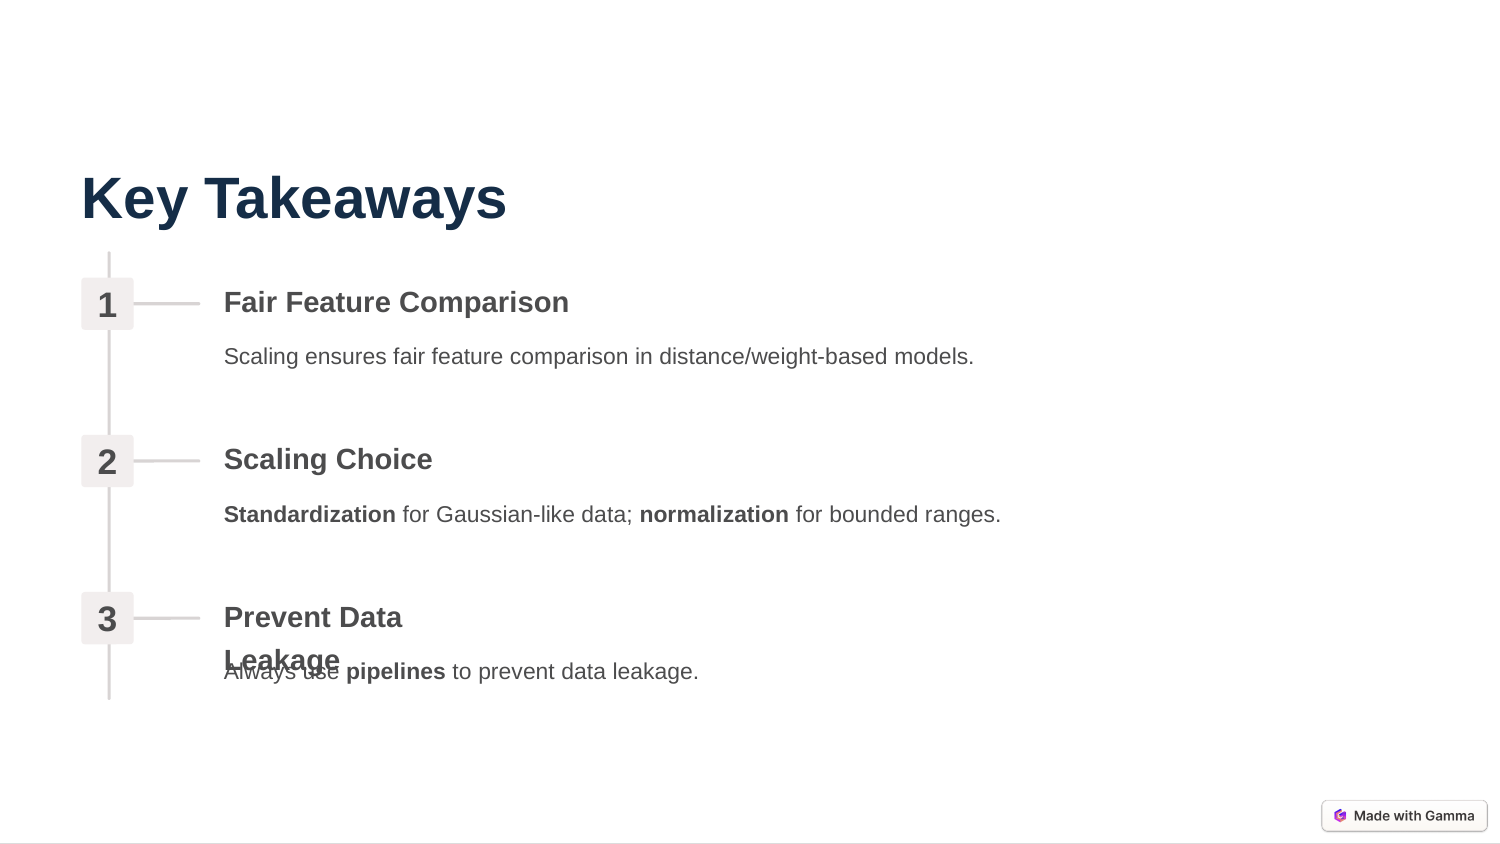

Key Takeaways

Fair Feature Comparison

1

Scaling ensures fair feature comparison in distance/weight-based models.
Scaling Choice

2

Standardization for Gaussian-like data; normalization for bounded ranges.
Prevent Data Leakage

3

Always use pipelines to prevent data leakage.